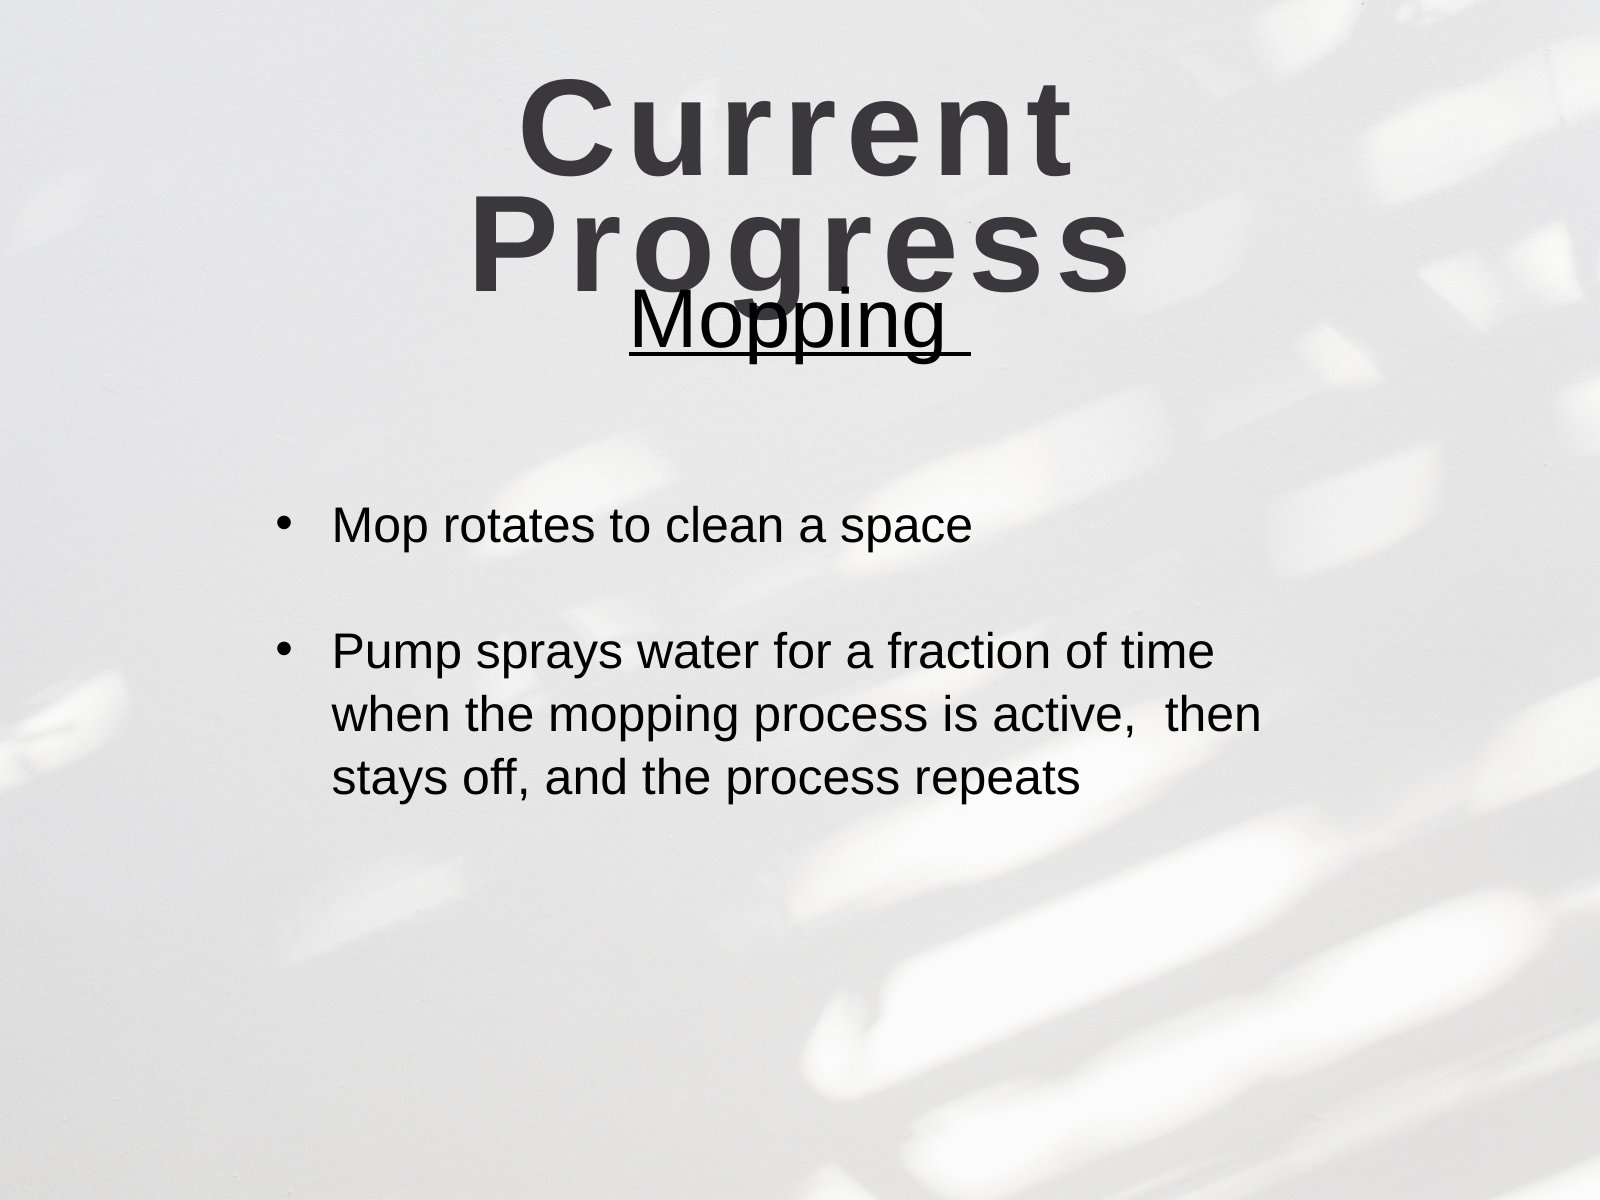

Current Progress

Mopping

Mop rotates to clean a space

Pump sprays water for a fraction of time when the mopping process is active,  then stays off, and the process repeats